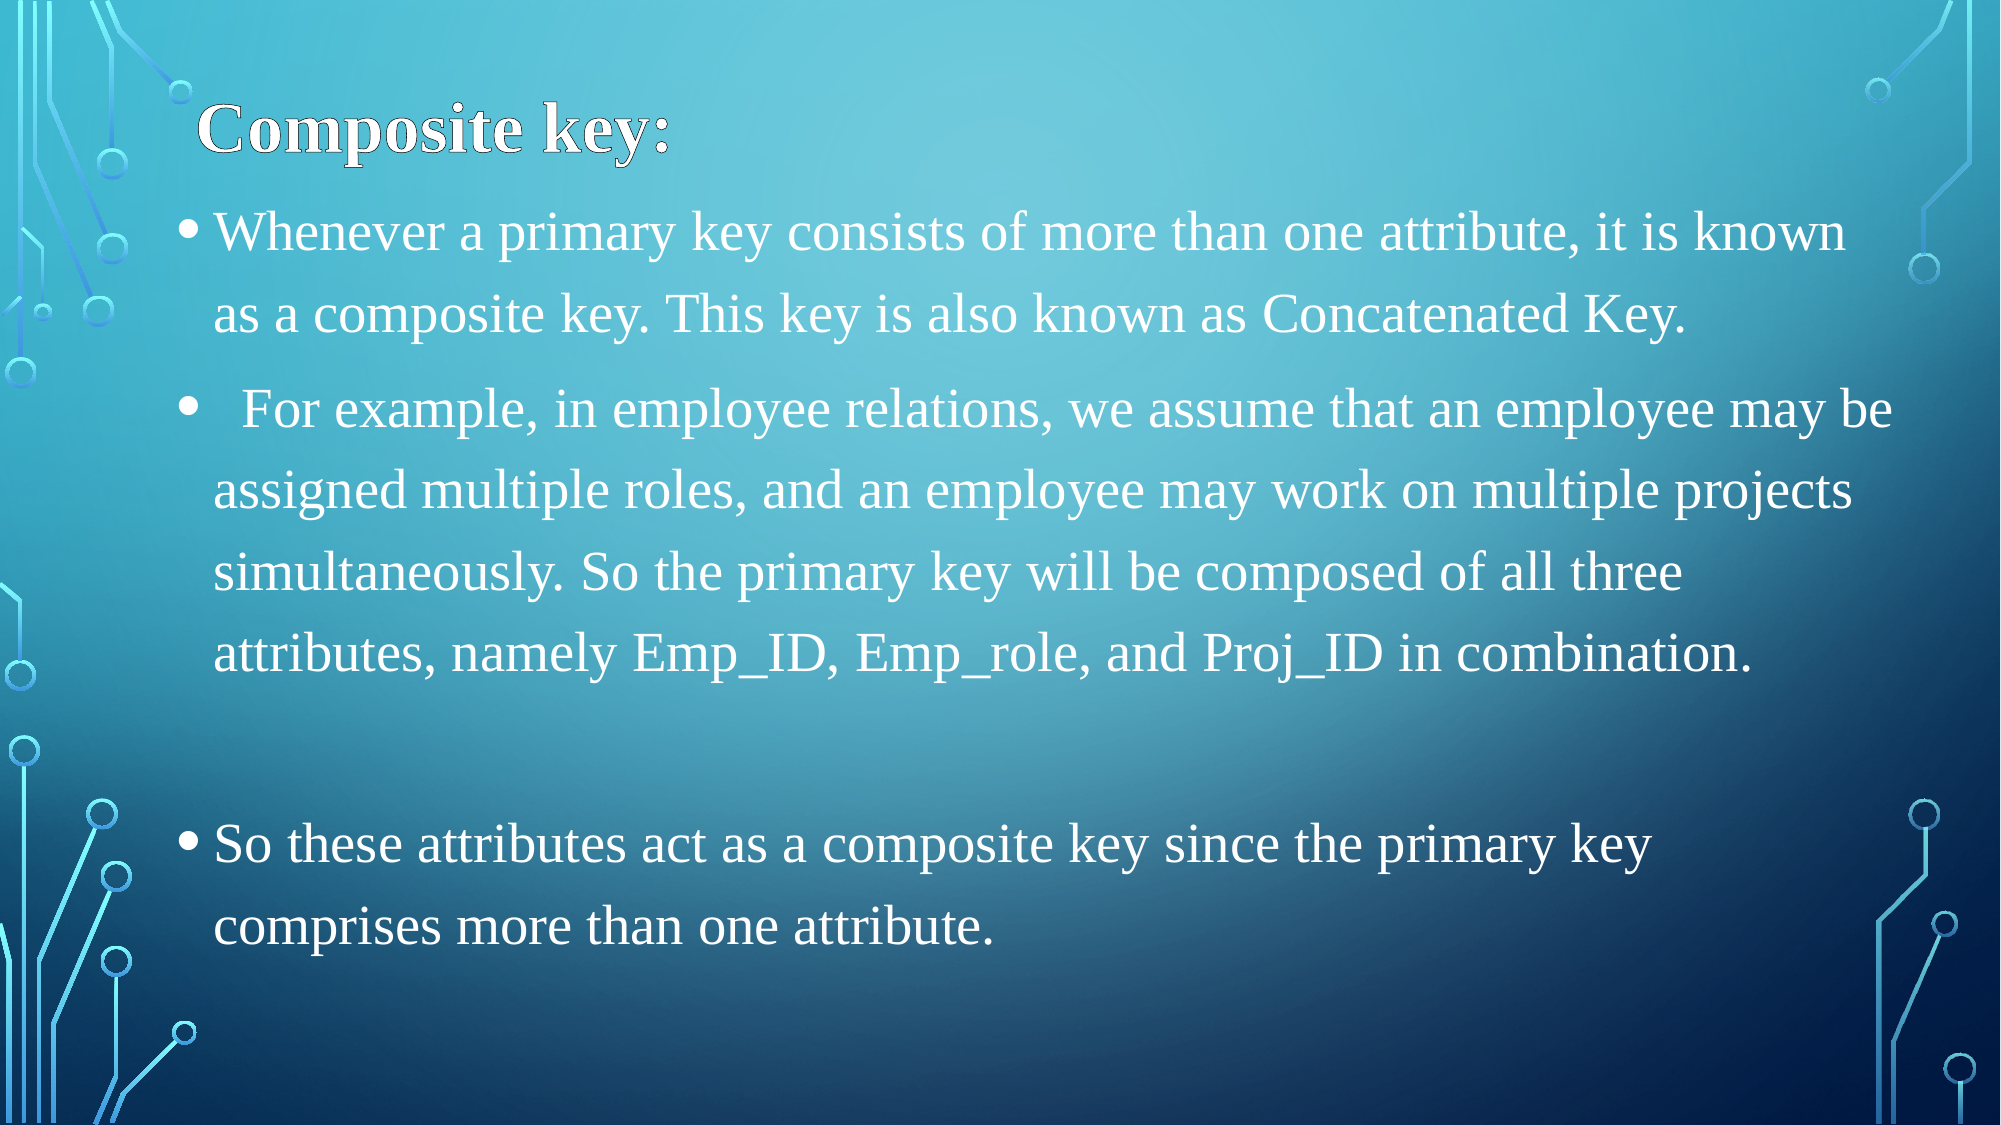

Composite key:
Whenever a primary key consists of more than one attribute, it is known as a composite key. This key is also known as Concatenated Key.
  For example, in employee relations, we assume that an employee may be assigned multiple roles, and an employee may work on multiple projects simultaneously. So the primary key will be composed of all three attributes, namely Emp_ID, Emp_role, and Proj_ID in combination.

So these attributes act as a composite key since the primary key comprises more than one attribute.
#